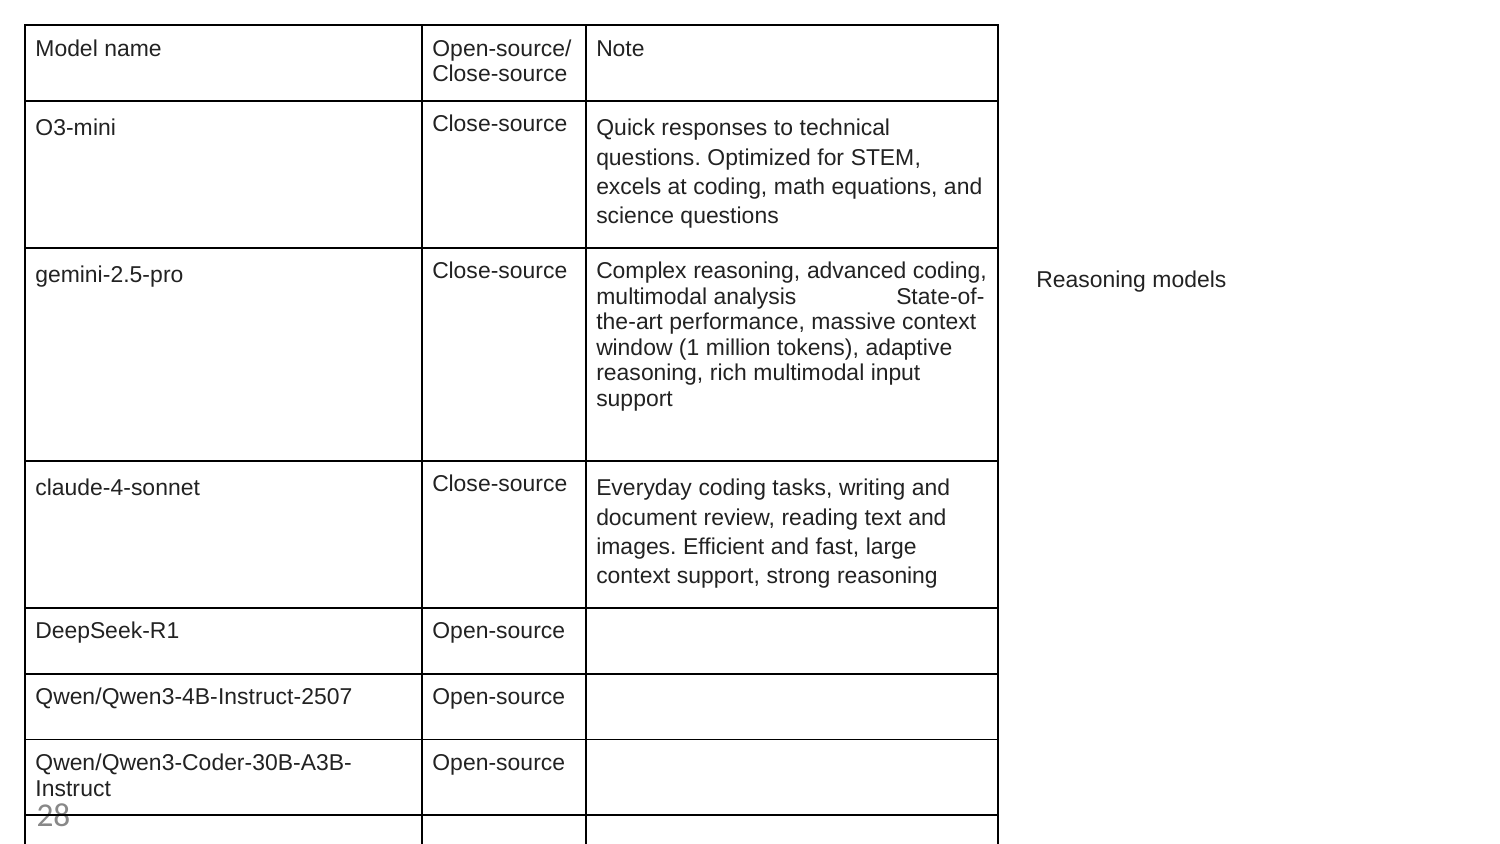

| Model name | Open-source/ Close-source | Note |
| --- | --- | --- |
| O3-mini | Close-source | Quick responses to technical questions. Optimized for STEM, excels at coding, math equations, and science questions |
| gemini-2.5-pro | Close-source | Complex reasoning, advanced coding, multimodal analysis State-of-the-art performance, massive context window (1 million tokens), adaptive reasoning, rich multimodal input support |
| claude-4-sonnet | Close-source | Everyday coding tasks, writing and document review, reading text and images. Efficient and fast, large context support, strong reasoning |
| DeepSeek-R1 | Open-source |  |
| Qwen/Qwen3-4B-Instruct-2507 | Open-source |  |
| Qwen/Qwen3-Coder-30B-A3B-Instruct | Open-source |  |
|  |  |  |
|  |  |  |
|  |  |  |
Reasoning models
28